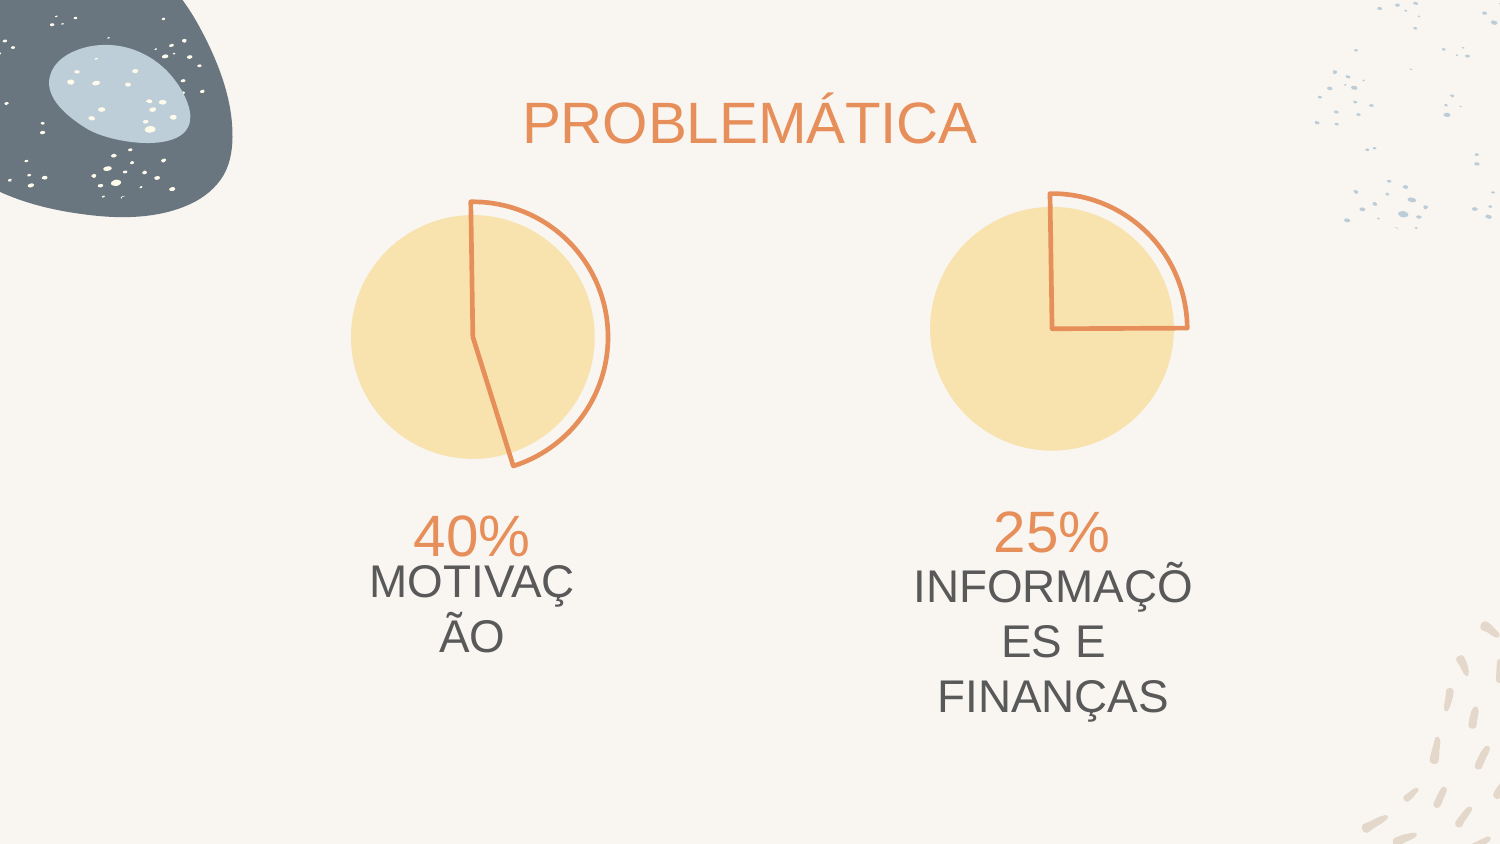

# PROBLEMÁTICA

25%
40%
MOTIVAÇÃO
INFORMAÇÕES E FINANÇAS